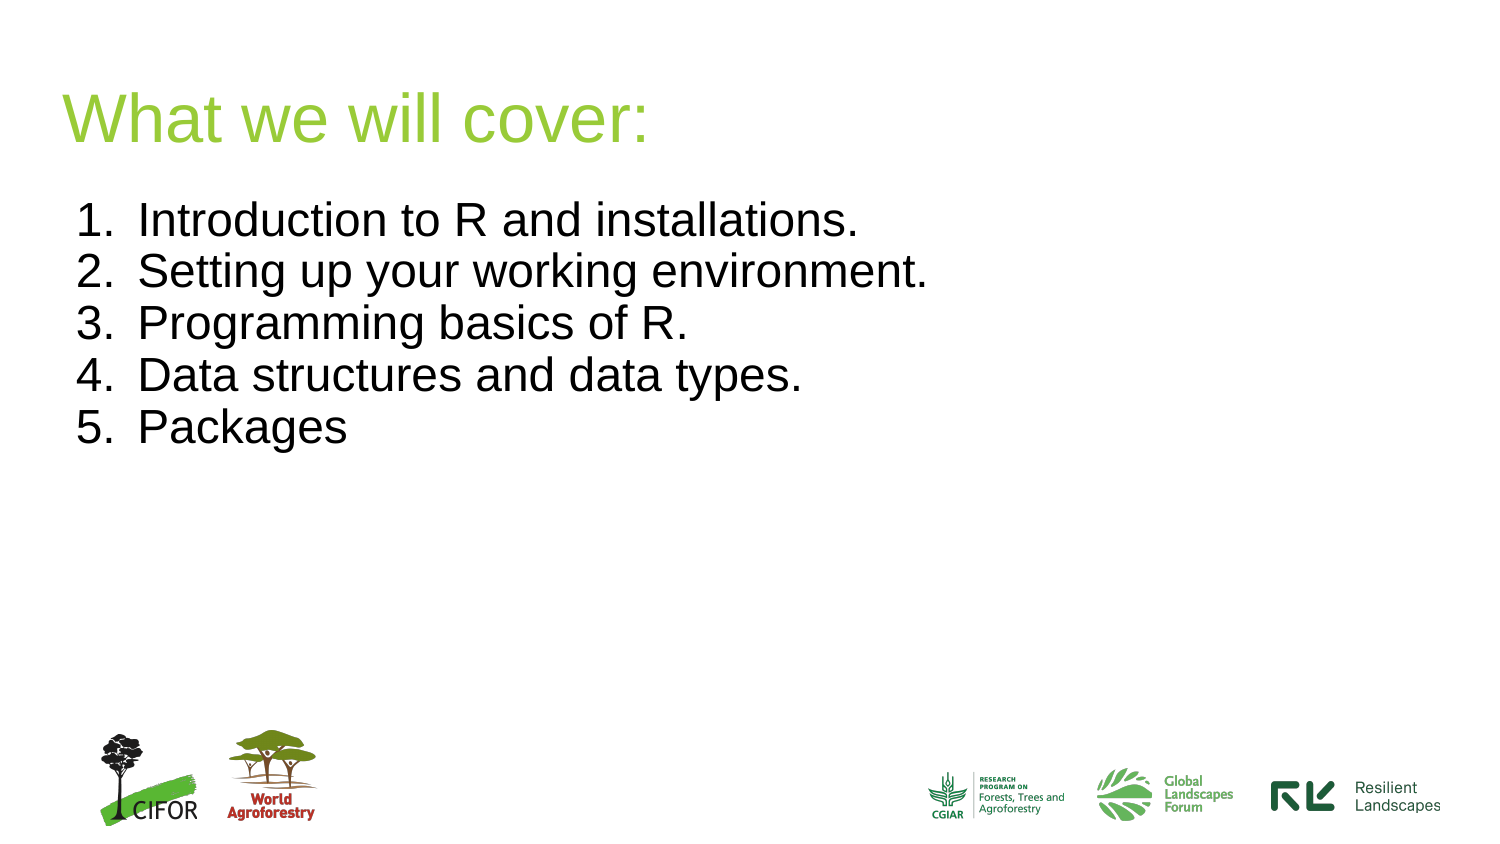

# What we will cover:
Introduction to R and installations.
Setting up your working environment.
Programming basics of R.
Data structures and data types.
Packages